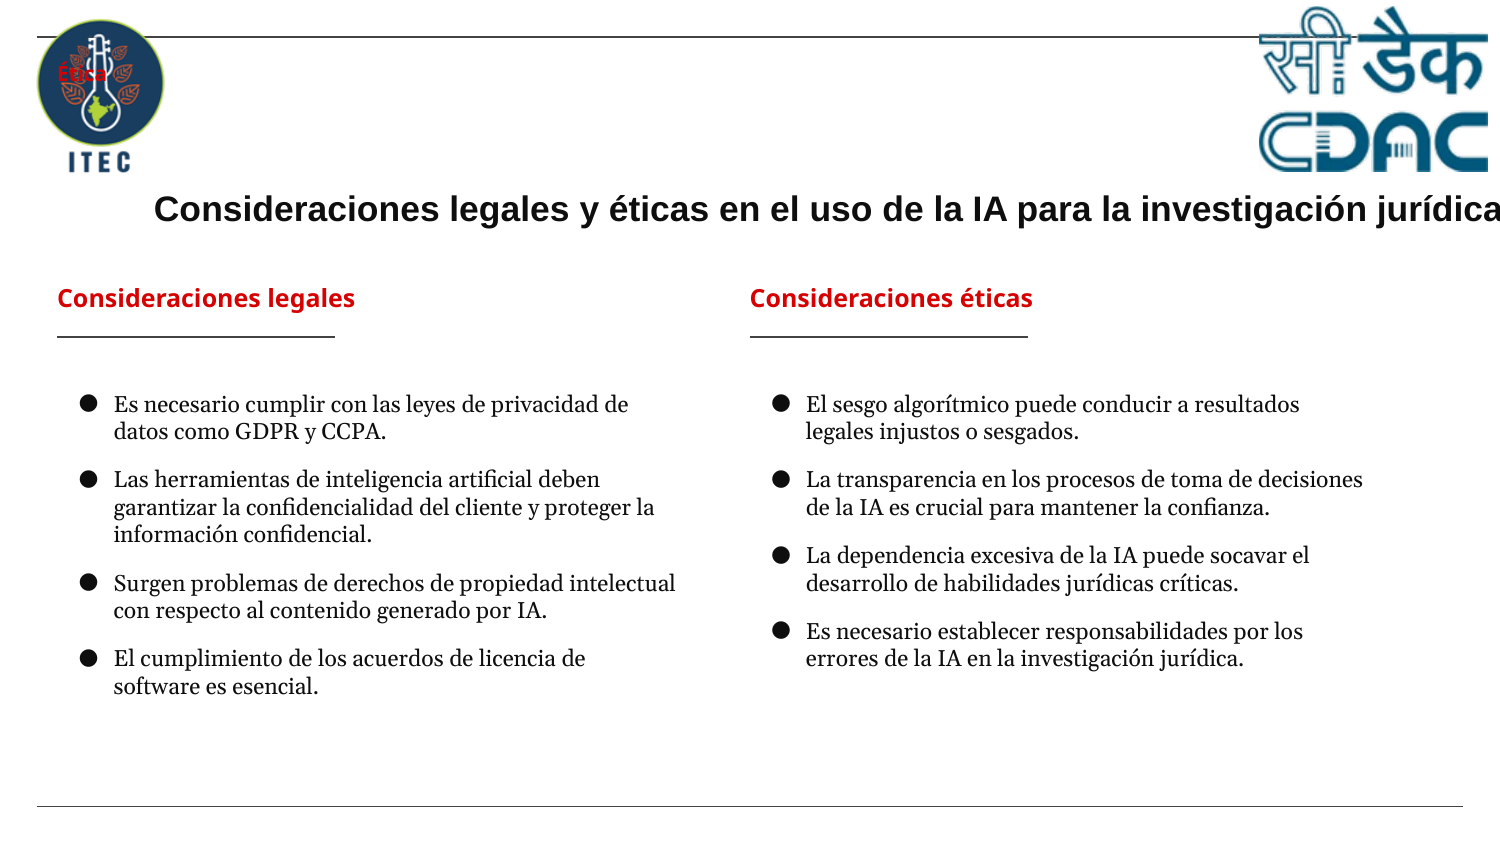

Ética
# Consideraciones legales y éticas en el uso de la IA para la investigación jurídica
Consideraciones legales
Consideraciones éticas
Es necesario cumplir con las leyes de privacidad de datos como GDPR y CCPA.
Las herramientas de inteligencia artificial deben garantizar la confidencialidad del cliente y proteger la información confidencial.
Surgen problemas de derechos de propiedad intelectual con respecto al contenido generado por IA.
El cumplimiento de los acuerdos de licencia de software es esencial.
El sesgo algorítmico puede conducir a resultados legales injustos o sesgados.
La transparencia en los procesos de toma de decisiones de la IA es crucial para mantener la confianza.
La dependencia excesiva de la IA puede socavar el desarrollo de habilidades jurídicas críticas.
Es necesario establecer responsabilidades por los errores de la IA en la investigación jurídica.